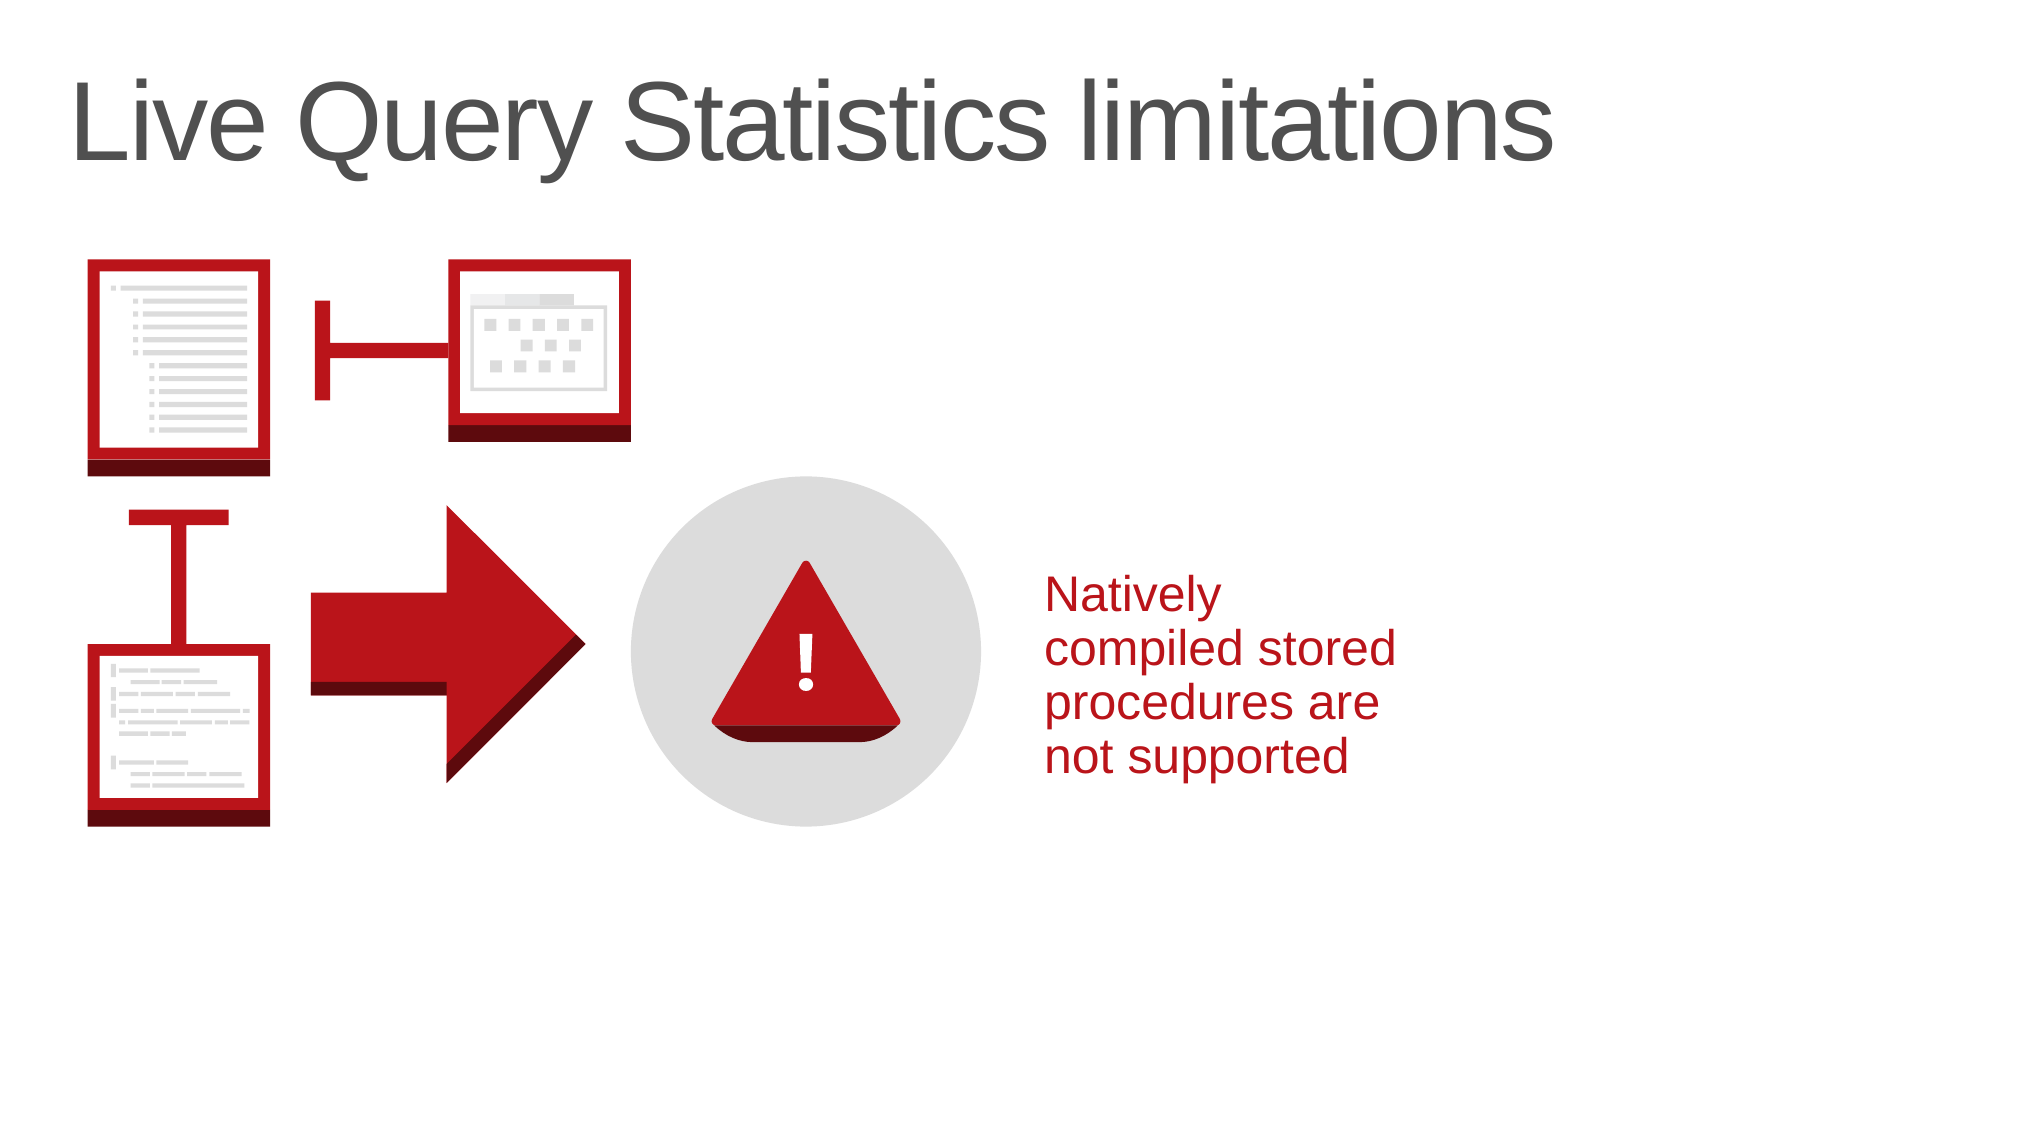

Live Query Statistics limitations

Natively compiled stored procedures are not supported